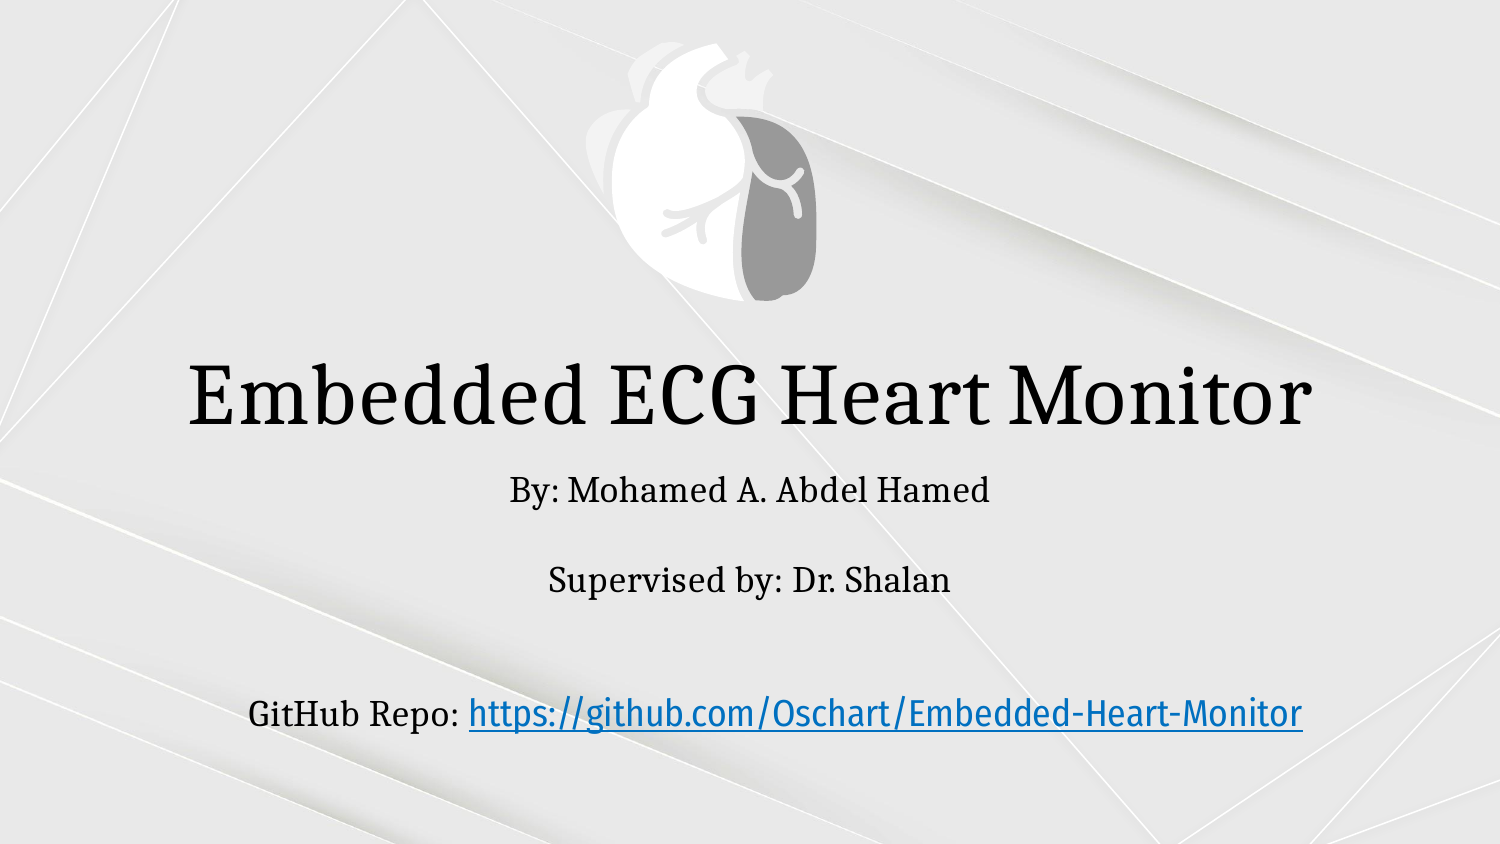

# Embedded ECG Heart Monitor
By: Mohamed A. Abdel Hamed

Supervised by: Dr. Shalan
GitHub Repo: https://github.com/Oschart/Embedded-Heart-Monitor